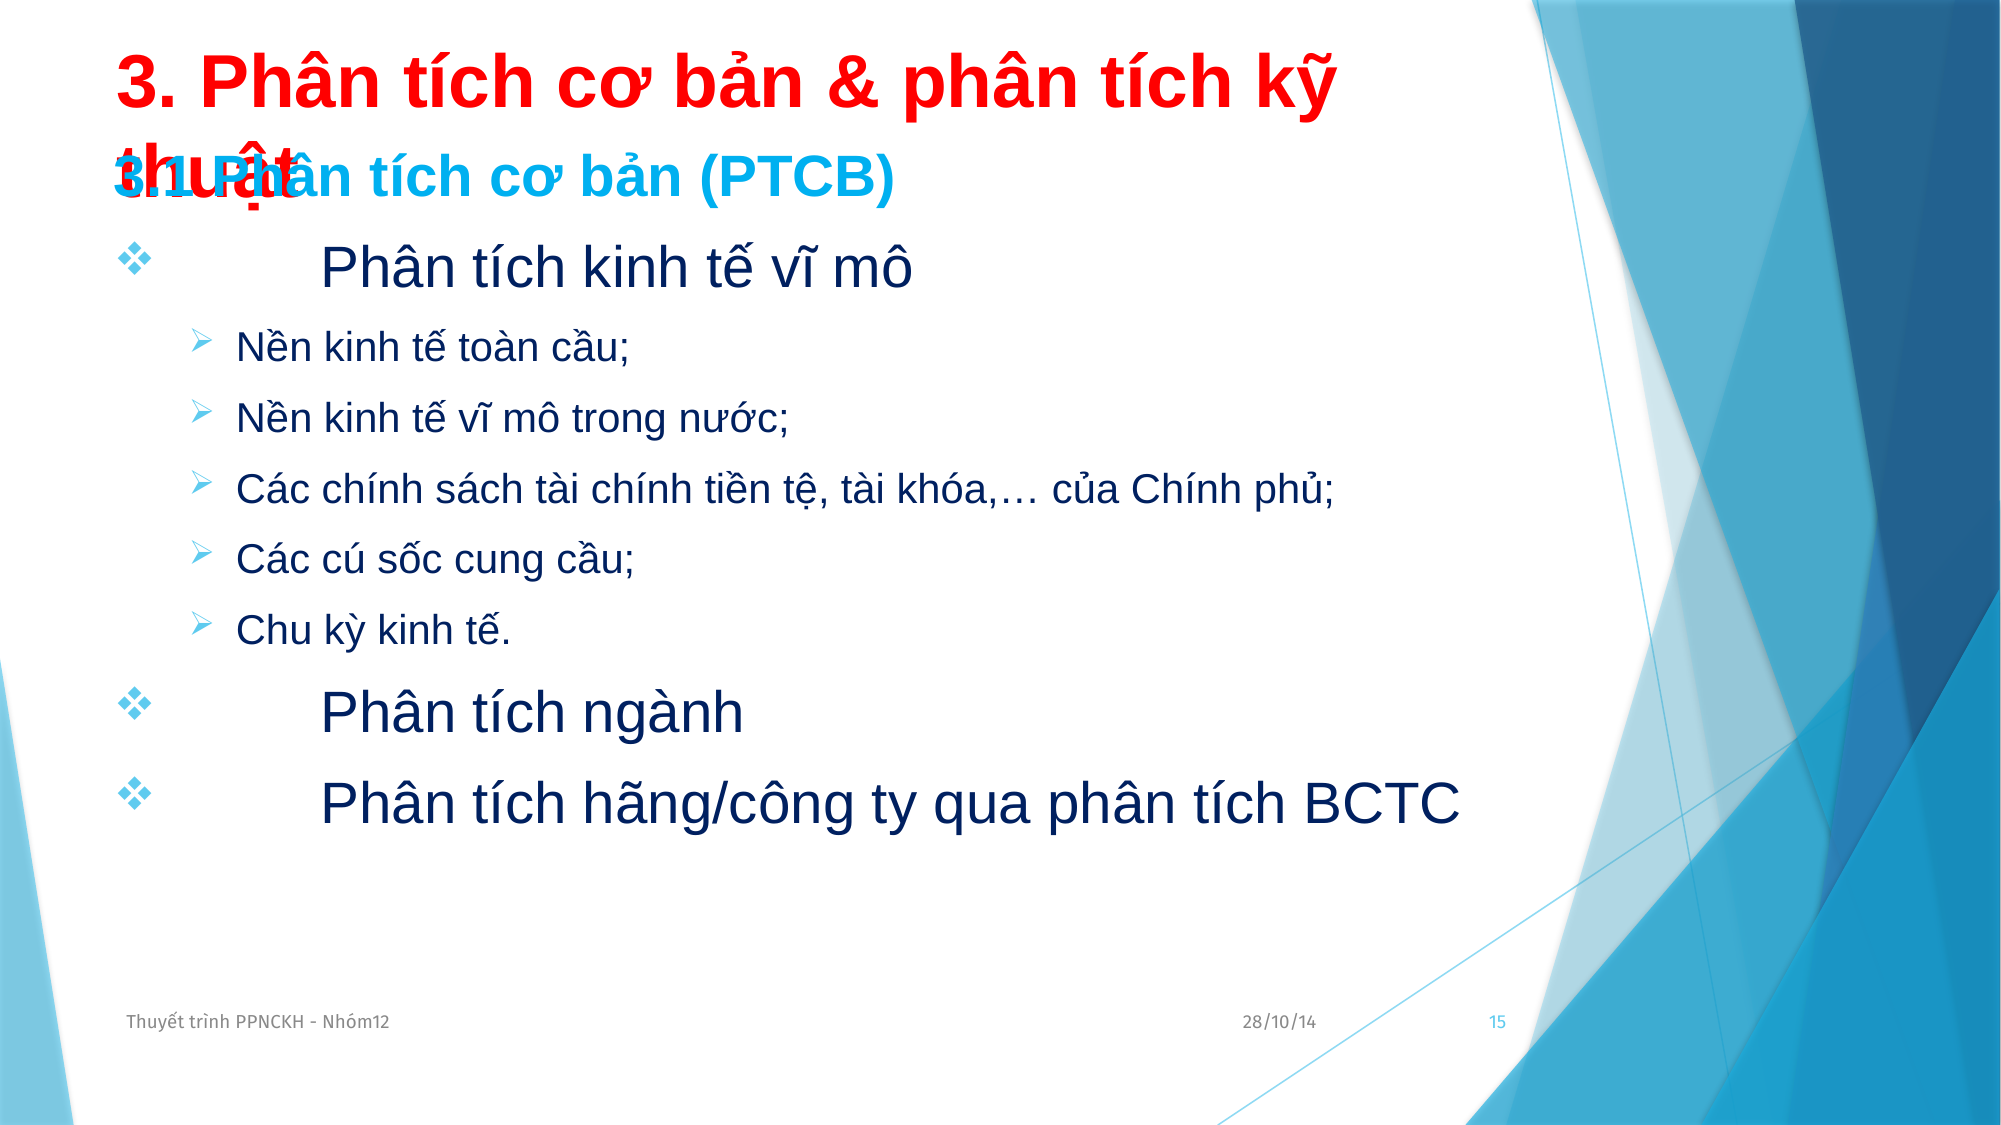

# 3. Phân tích cơ bản & phân tích kỹ thuật
3.1 Phân tích cơ bản (PTCB)
	Phân tích kinh tế vĩ mô
Nền kinh tế toàn cầu;
Nền kinh tế vĩ mô trong nước;
Các chính sách tài chính tiền tệ, tài khóa,… của Chính phủ;
Các cú sốc cung cầu;
Chu kỳ kinh tế.
	Phân tích ngành
	Phân tích hãng/công ty qua phân tích BCTC

Thuyết trình PPNCKH - Nhóm12
28/10/14
15